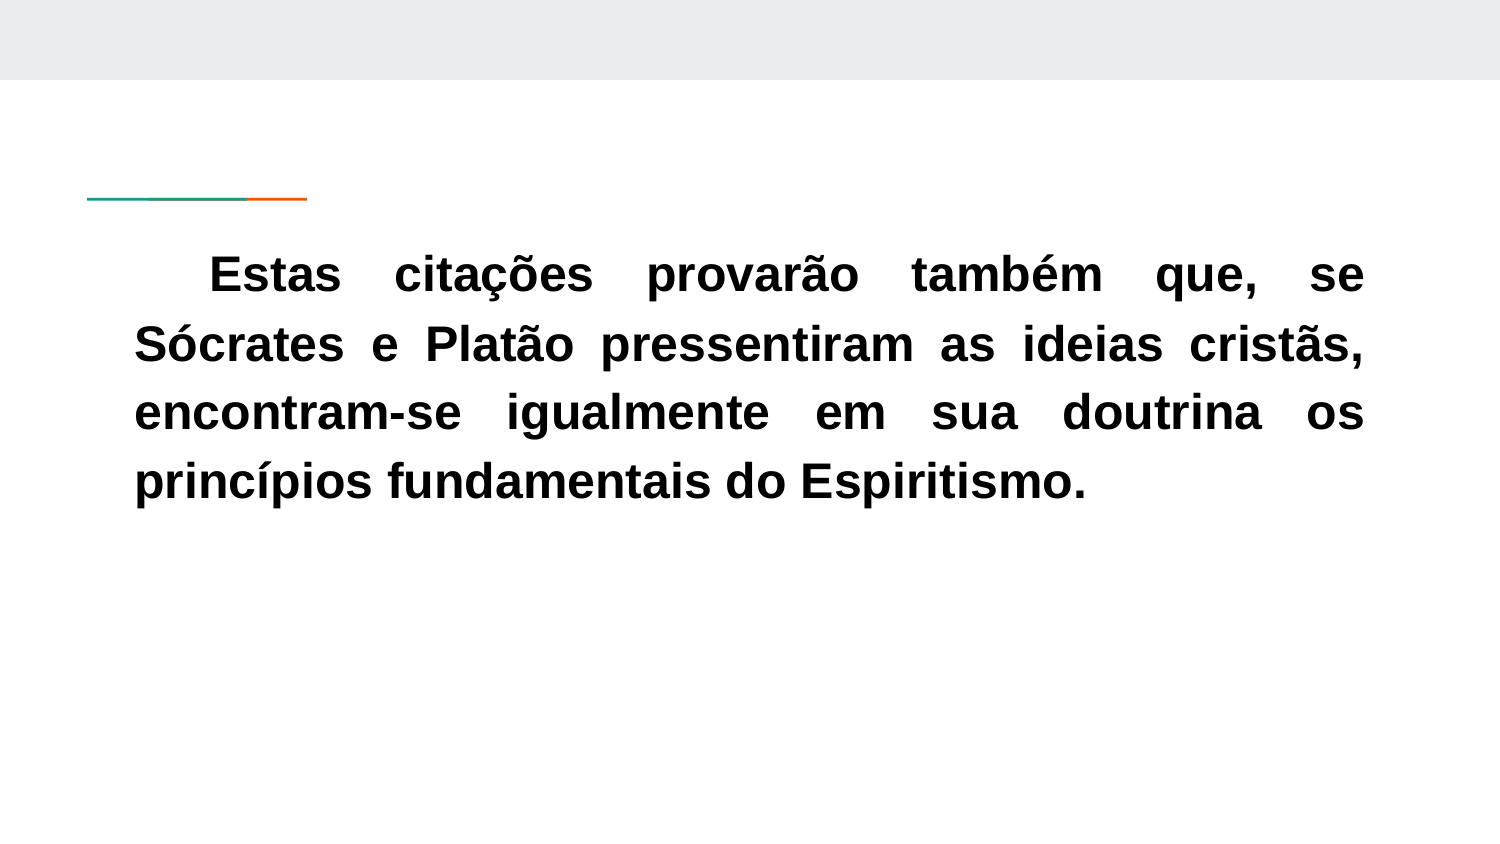

Estas citações provarão também que, se Sócrates e Platão pressentiram as ideias cristãs, encontram-se igualmente em sua doutrina os princípios fundamentais do Espiritismo.